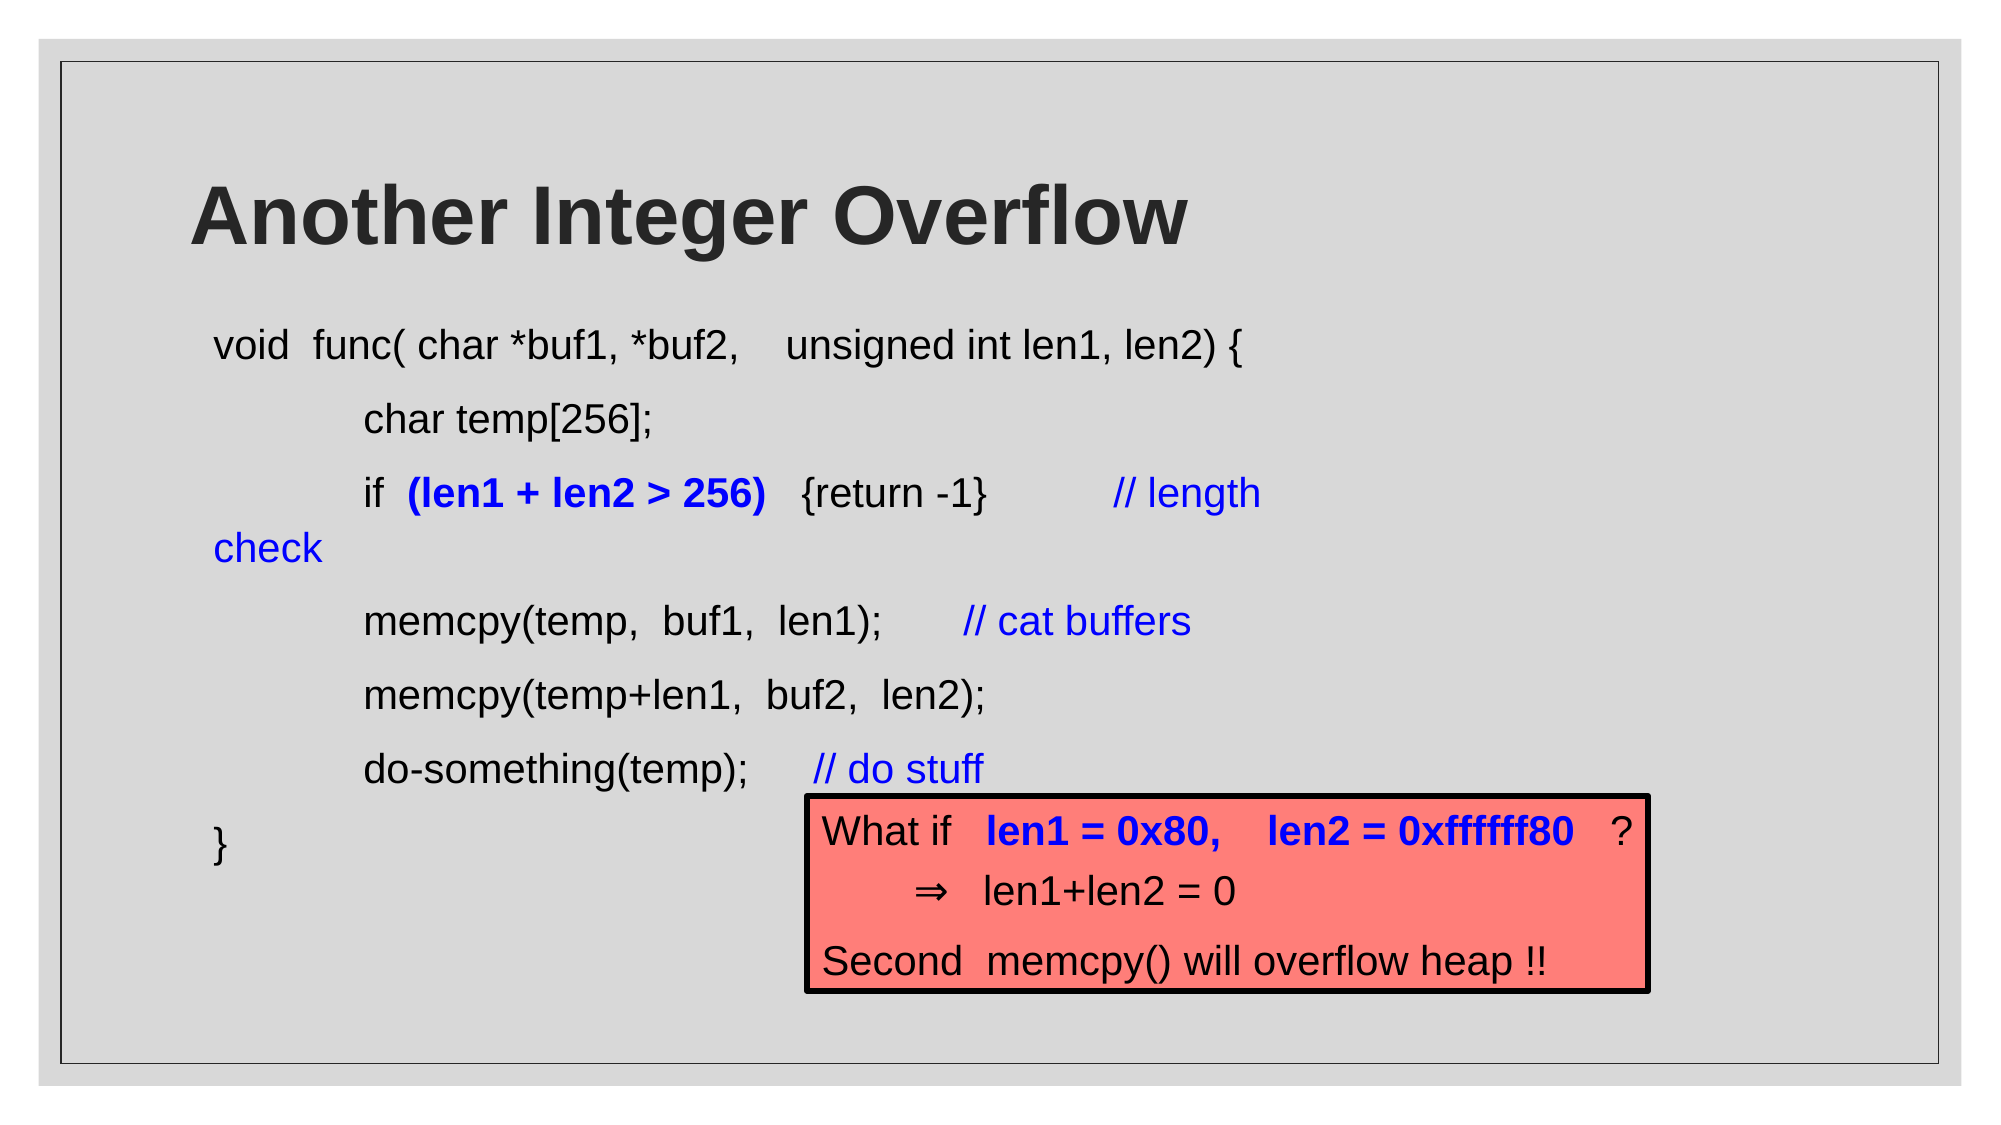

# Another Integer Overflow
void  func( char *buf1, *buf2,    unsigned int len1, len2) {
	char temp[256];
	if  (len1 + len2 > 256)   {return -1}	// length check
	memcpy(temp,  buf1,  len1);	// cat buffers
	memcpy(temp+len1,  buf2,  len2);
	do-something(temp); 	// do stuff
}
What if   len1 = 0x80,    len2 = 0xffffff80   ?
        ⇒   len1+len2 = 0
Second  memcpy() will overflow heap !!